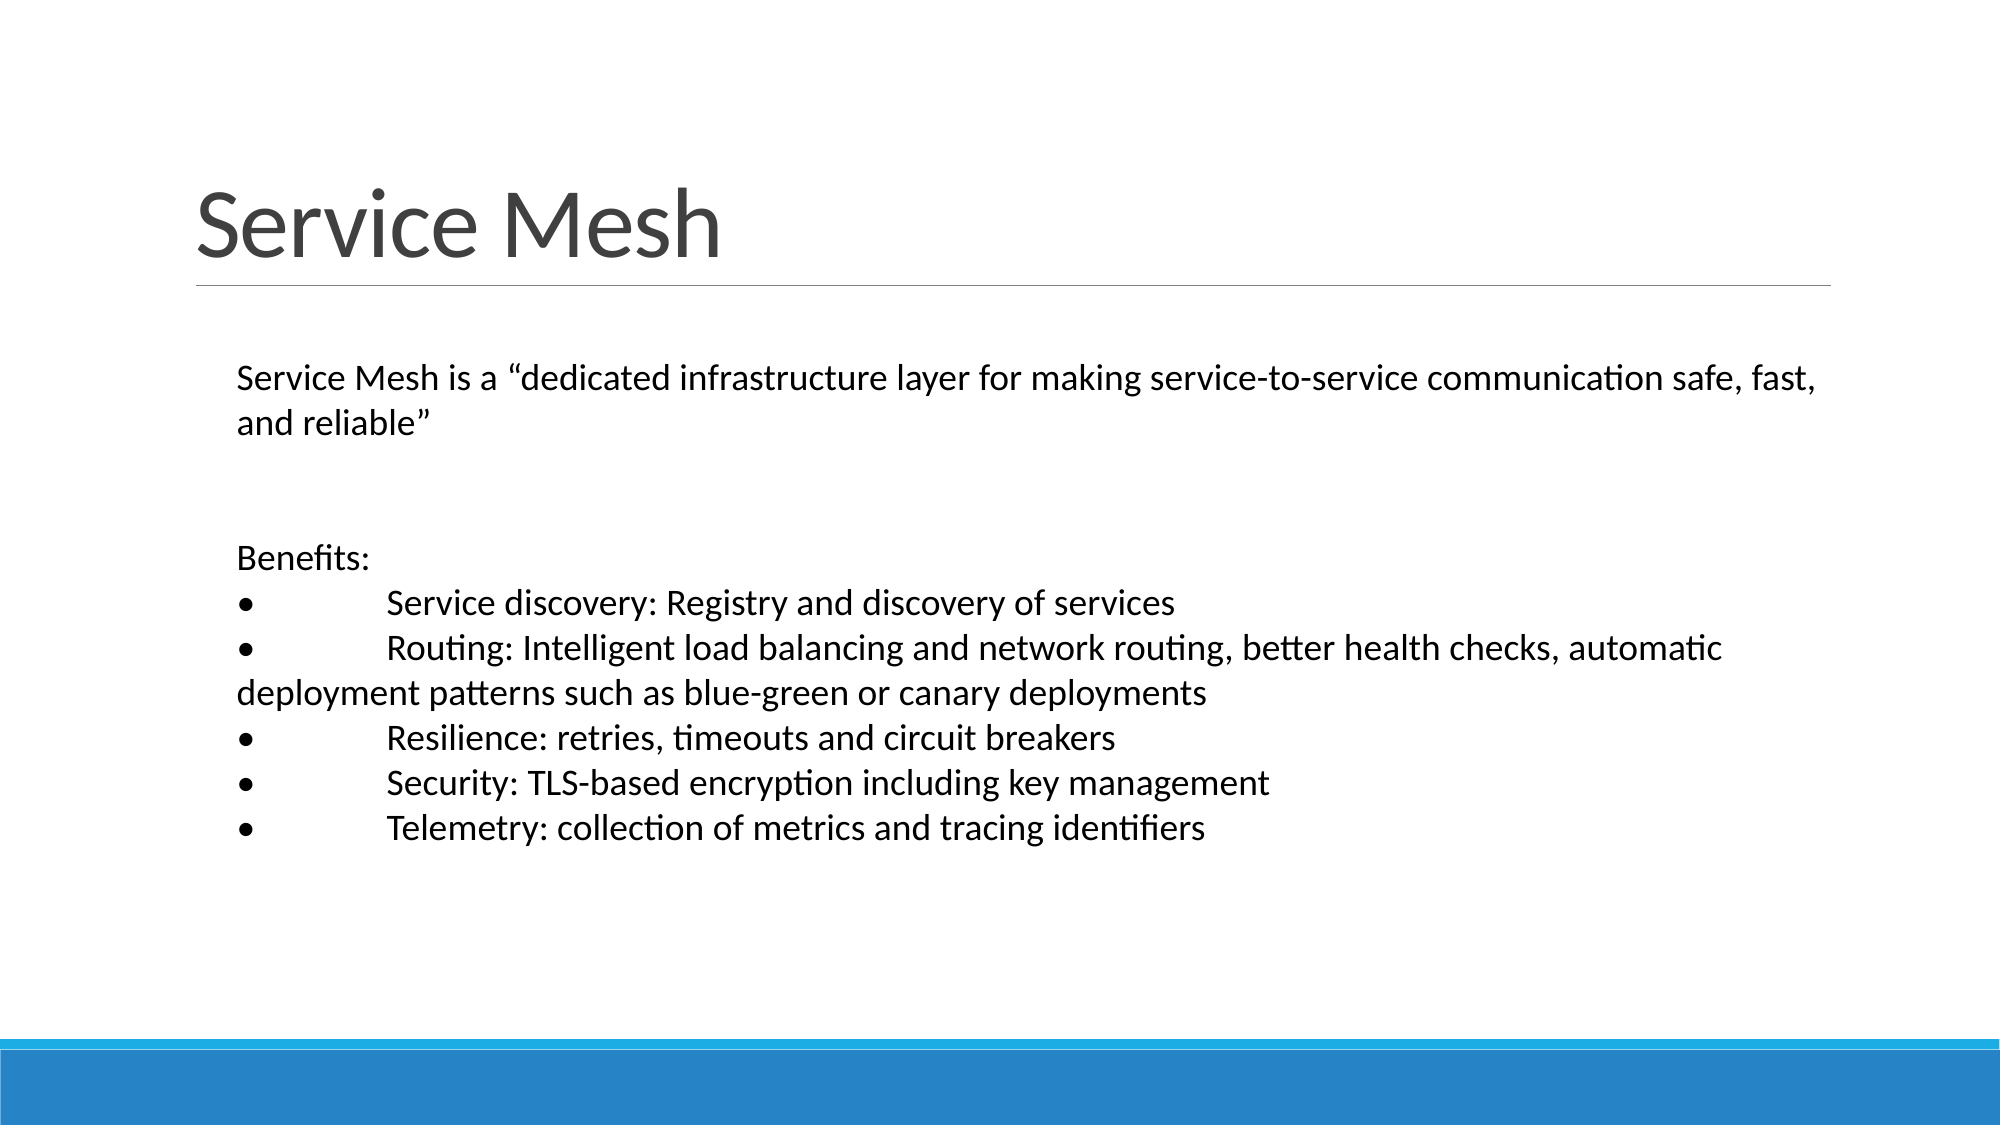

# Service Mesh
Service Mesh is a “dedicated infrastructure layer for making service-to-service communication safe, fast, and reliable”

Benefits:
•	Service discovery: Registry and discovery of services
•	Routing: Intelligent load balancing and network routing, better health checks, automatic 	deployment patterns such as blue-green or canary deployments
•	Resilience: retries, timeouts and circuit breakers
•	Security: TLS-based encryption including key management
•	Telemetry: collection of metrics and tracing identifiers